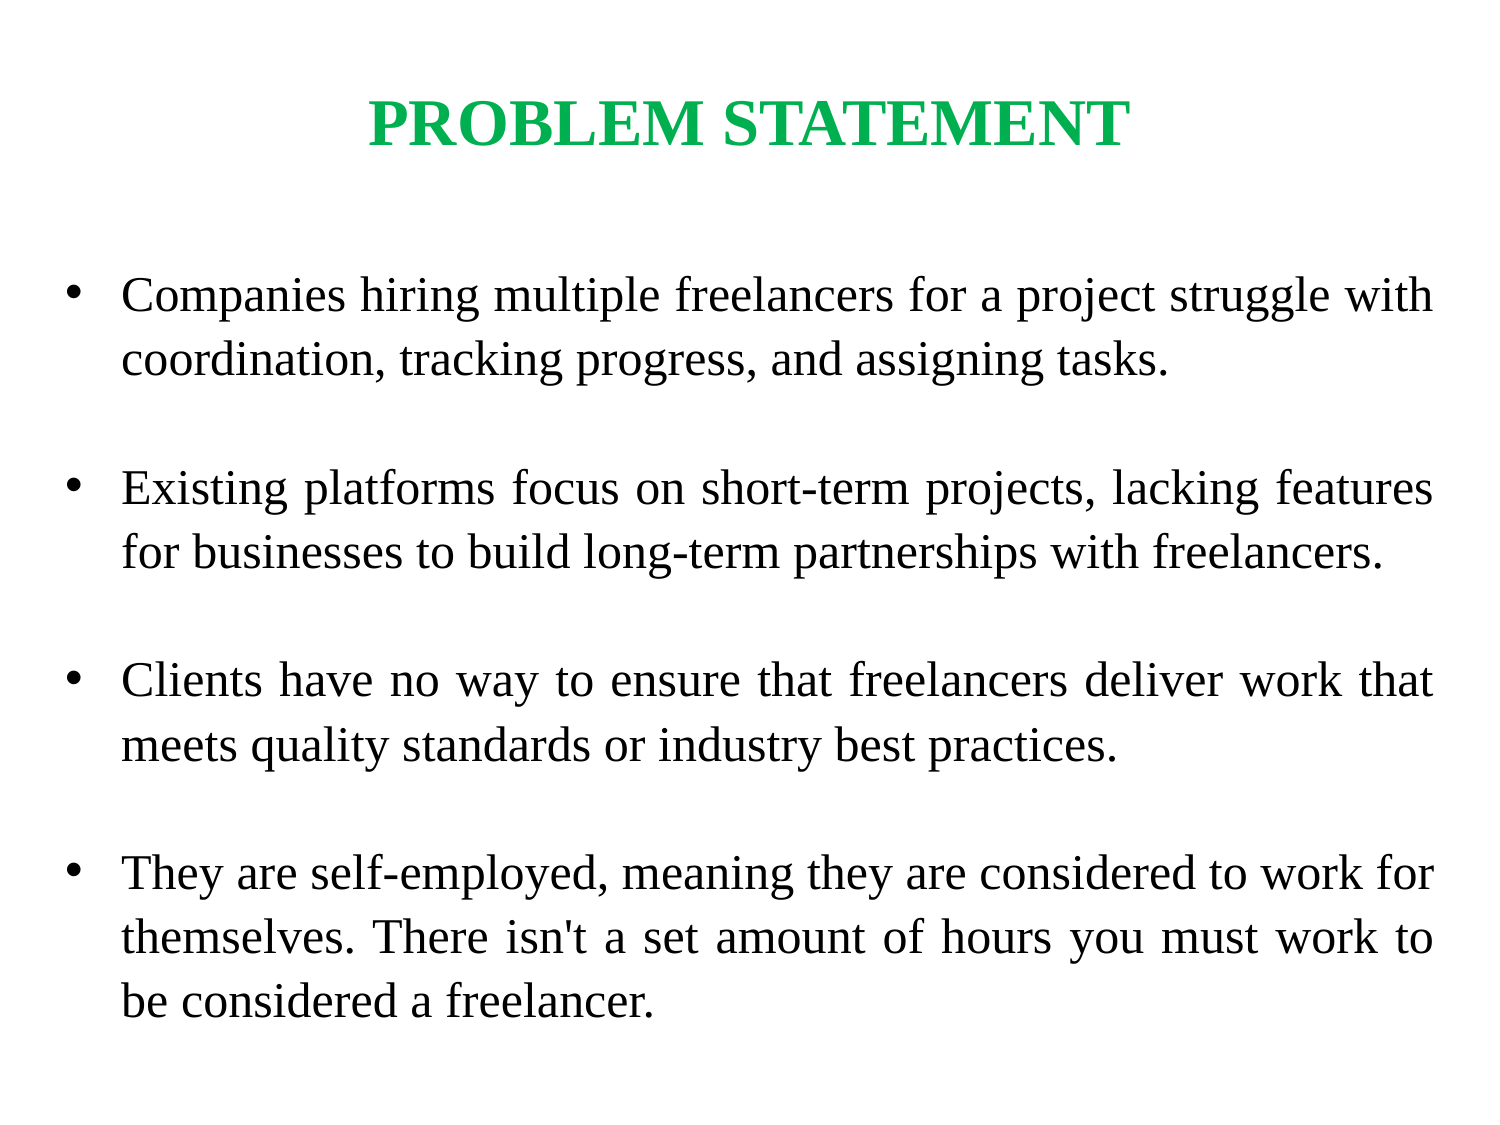

# PROBLEM STATEMENT
Companies hiring multiple freelancers for a project struggle with coordination, tracking progress, and assigning tasks.

Existing platforms focus on short-term projects, lacking features for businesses to build long-term partnerships with freelancers.

Clients have no way to ensure that freelancers deliver work that meets quality standards or industry best practices.

They are self-employed, meaning they are considered to work for themselves. There isn't a set amount of hours you must work to be considered a freelancer.